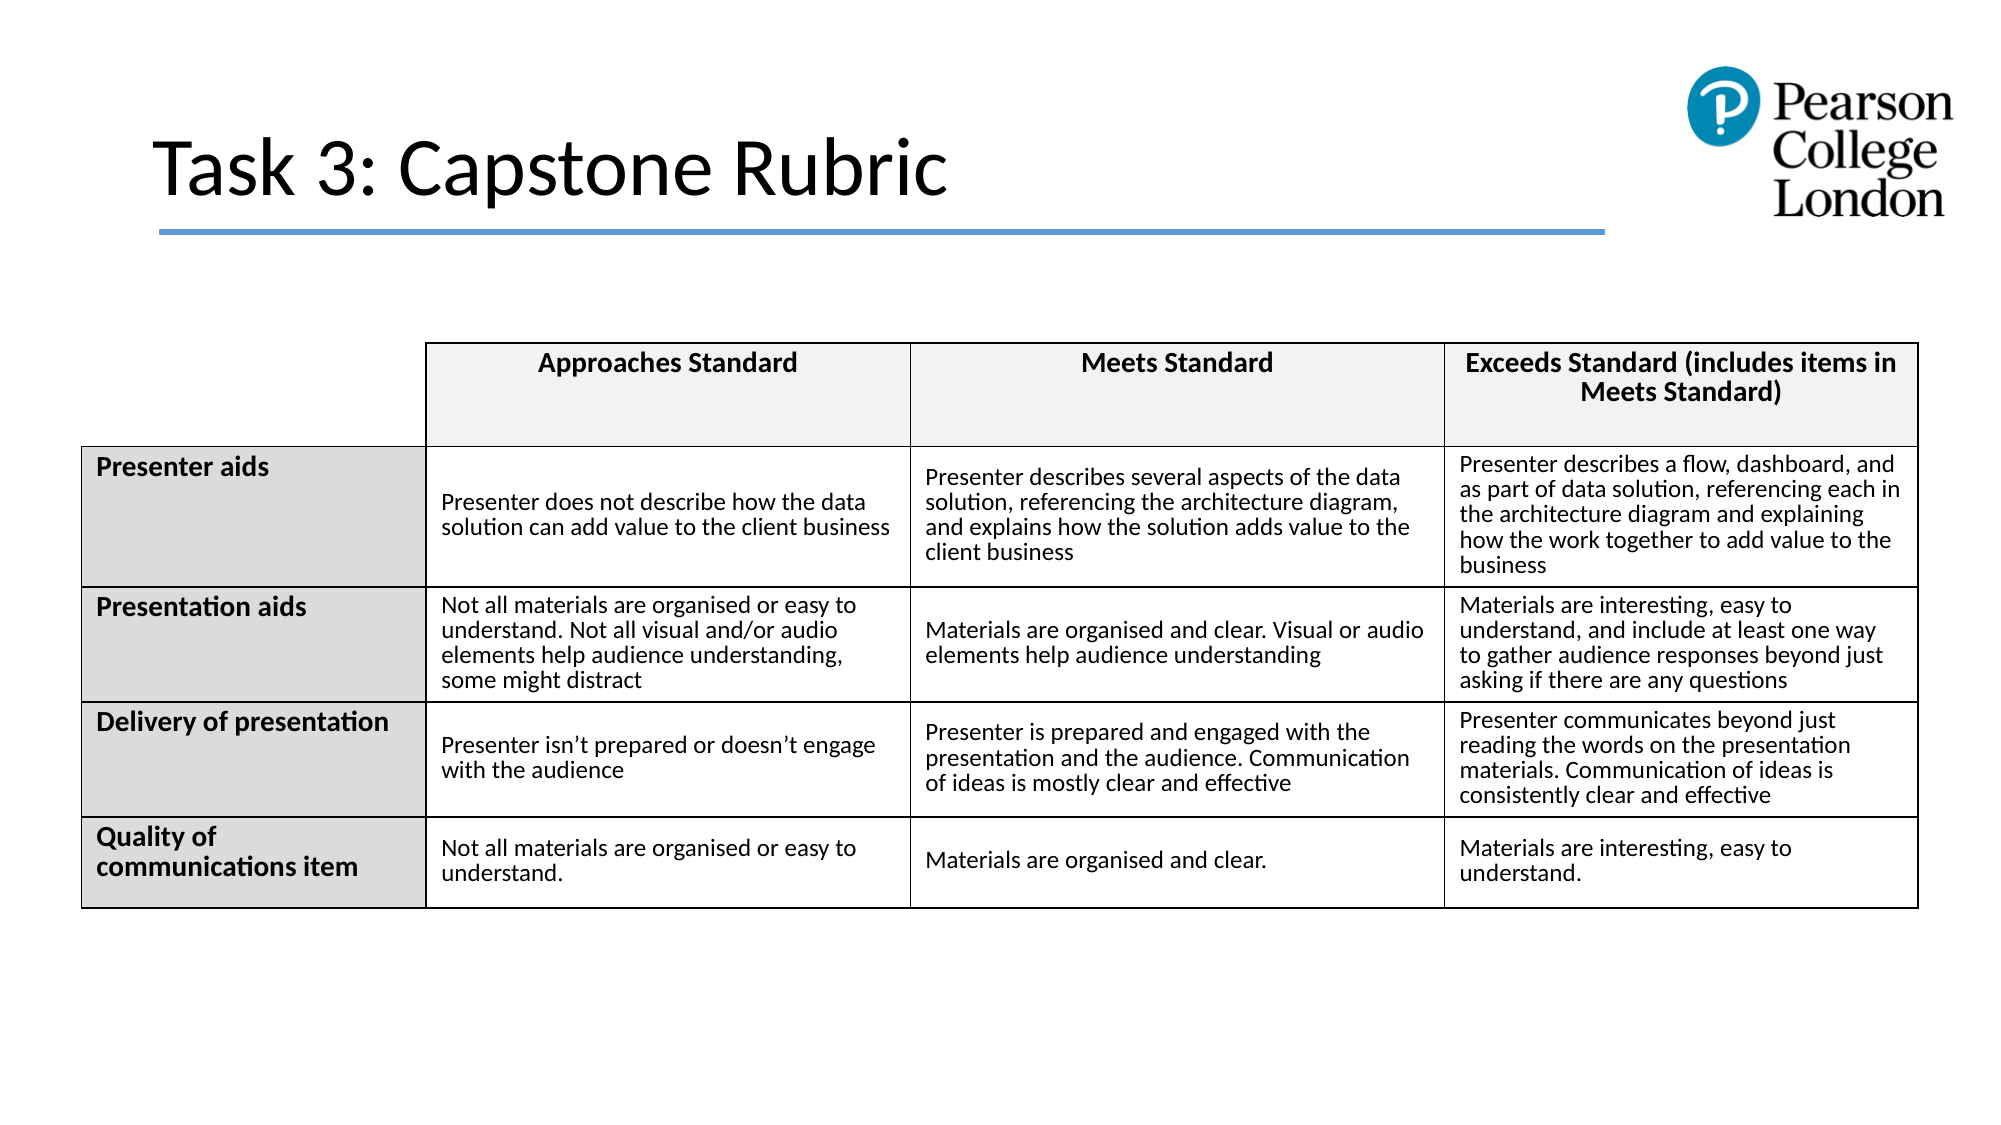

# Task 3: Capstone Rubric
|  | Approaches Standard | Meets Standard | Exceeds Standard (includes items in Meets Standard) |
| --- | --- | --- | --- |
| Presenter aids | Presenter does not describe how the data solution can add value to the client business | Presenter describes several aspects of the data solution, referencing the architecture diagram, and explains how the solution adds value to the client business | Presenter describes a flow, dashboard, and as part of data solution, referencing each in the architecture diagram and explaining how the work together to add value to the business |
| Presentation aids | Not all materials are organised or easy to understand. Not all visual and/or audio elements help audience understanding, some might distract | Materials are organised and clear. Visual or audio elements help audience understanding | Materials are interesting, easy to understand, and include at least one way to gather audience responses beyond just asking if there are any questions |
| Delivery of presentation | Presenter isn’t prepared or doesn’t engage with the audience | Presenter is prepared and engaged with the presentation and the audience. Communication of ideas is mostly clear and effective | Presenter communicates beyond just reading the words on the presentation materials. Communication of ideas is consistently clear and effective |
| Quality of communications item | Not all materials are organised or easy to understand. | Materials are organised and clear. | Materials are interesting, easy to understand. |